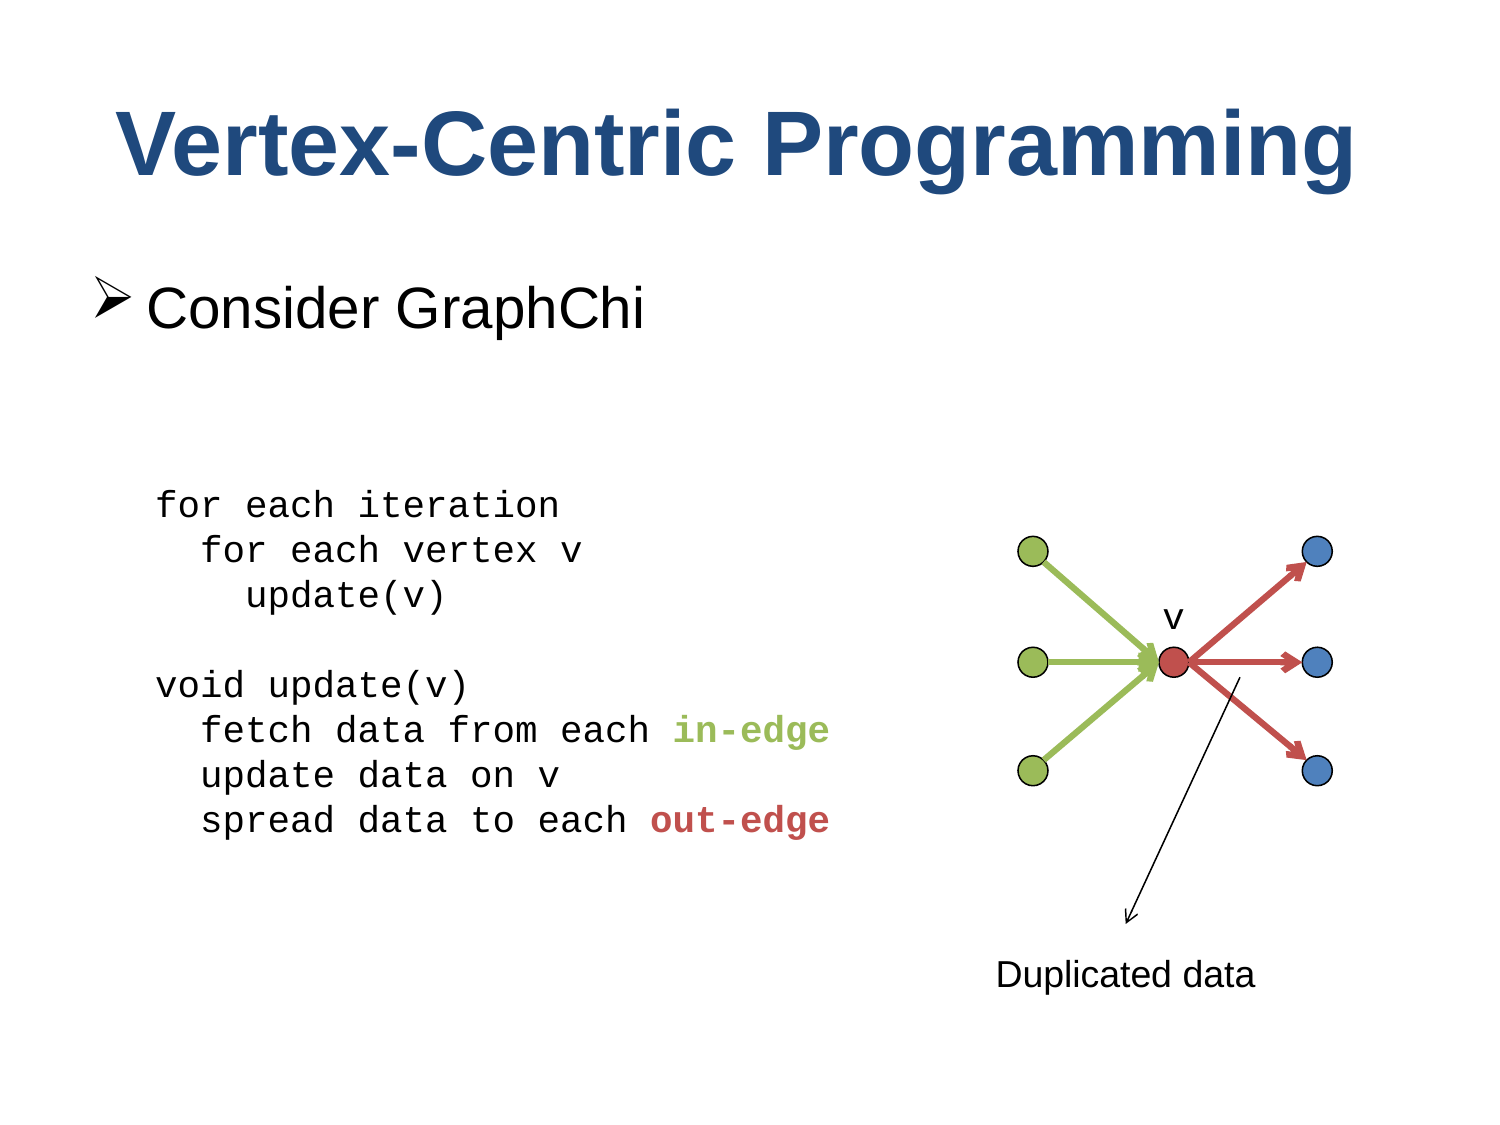

# Vertex-Centric Programming
Consider GraphChi
for each iteration
  for each vertex v
    update(v)

void update(v)
  fetch data from each in-edge
  update data on v
  spread data to each out-edge

v

Duplicated data